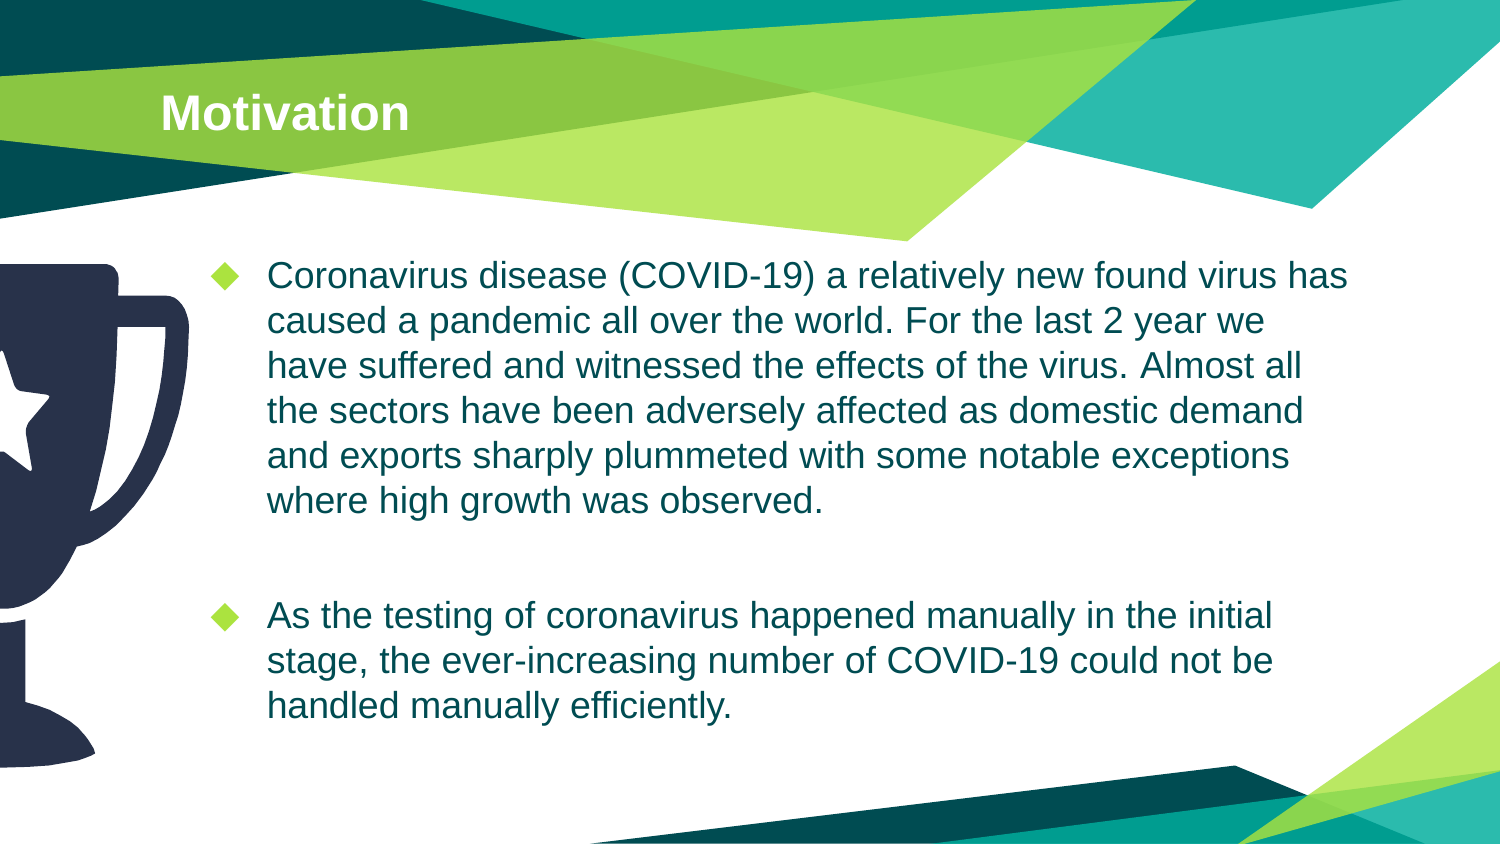

# Motivation

Coronavirus disease (COVID-19) a relatively new found virus has caused a pandemic all over the world. For the last 2 year we have suffered and witnessed the effects of the virus. Almost all the sectors have been adversely affected as domestic demand and exports sharply plummeted with some notable exceptions where high growth was observed.

As the testing of coronavirus happened manually in the initial stage, the ever-increasing number of COVID-19 could not be handled manually efficiently.